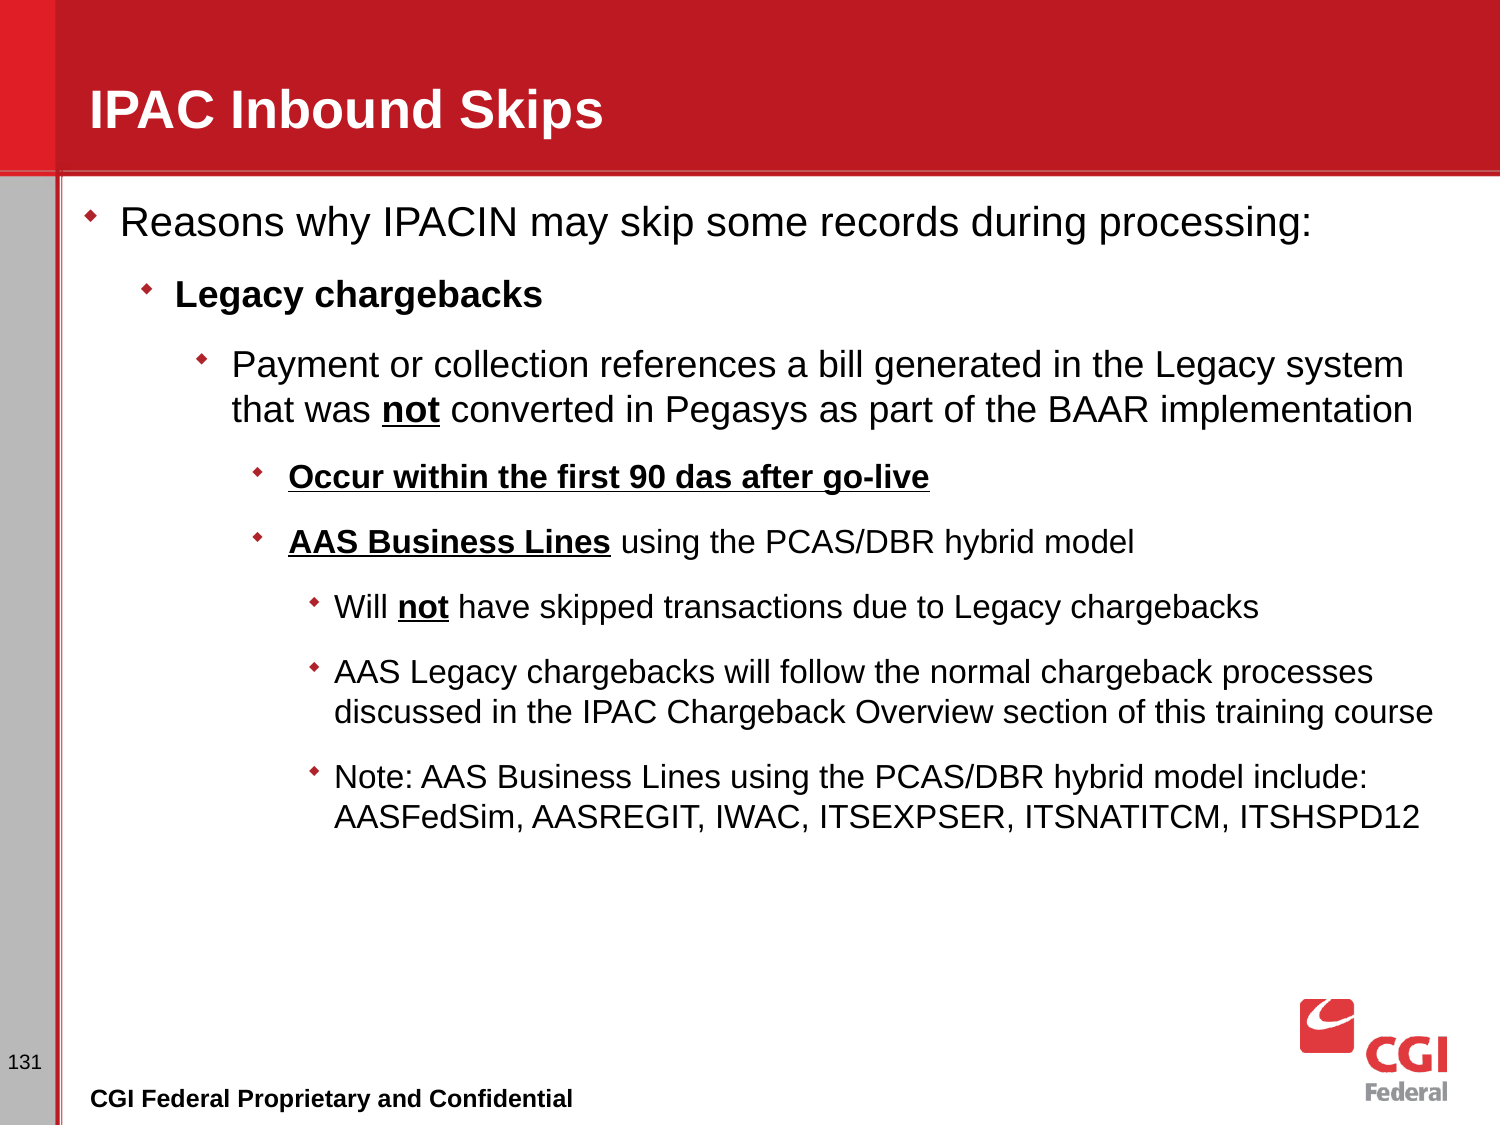

# IPAC Inbound Skips
Reasons why IPACIN may skip some records during processing:
Legacy chargebacks
Payment or collection references a bill generated in the Legacy system that was not converted in Pegasys as part of the BAAR implementation
Occur within the first 90 das after go-live
AAS Business Lines using the PCAS/DBR hybrid model
Will not have skipped transactions due to Legacy chargebacks
AAS Legacy chargebacks will follow the normal chargeback processes discussed in the IPAC Chargeback Overview section of this training course
Note: AAS Business Lines using the PCAS/DBR hybrid model include: AASFedSim, AASREGIT, IWAC, ITSEXPSER, ITSNATITCM, ITSHSPD12

131
CGI Federal Proprietary and Confidential